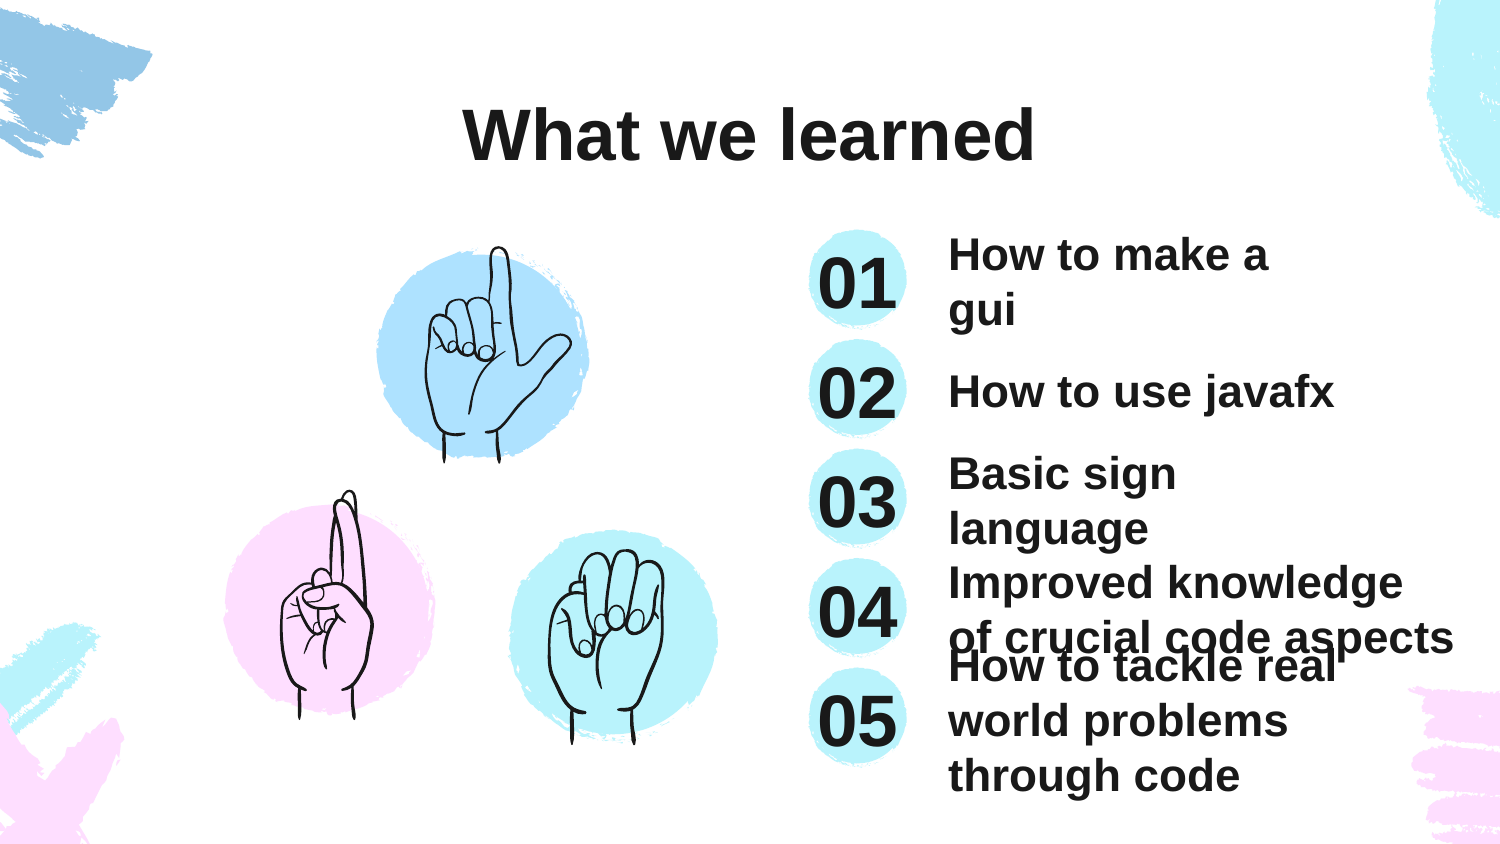

# What we learned

How to make a gui
01

How to use javafx
02

Basic sign language
03

Improved knowledge of crucial code aspects
04

05
How to tackle real world problems through code